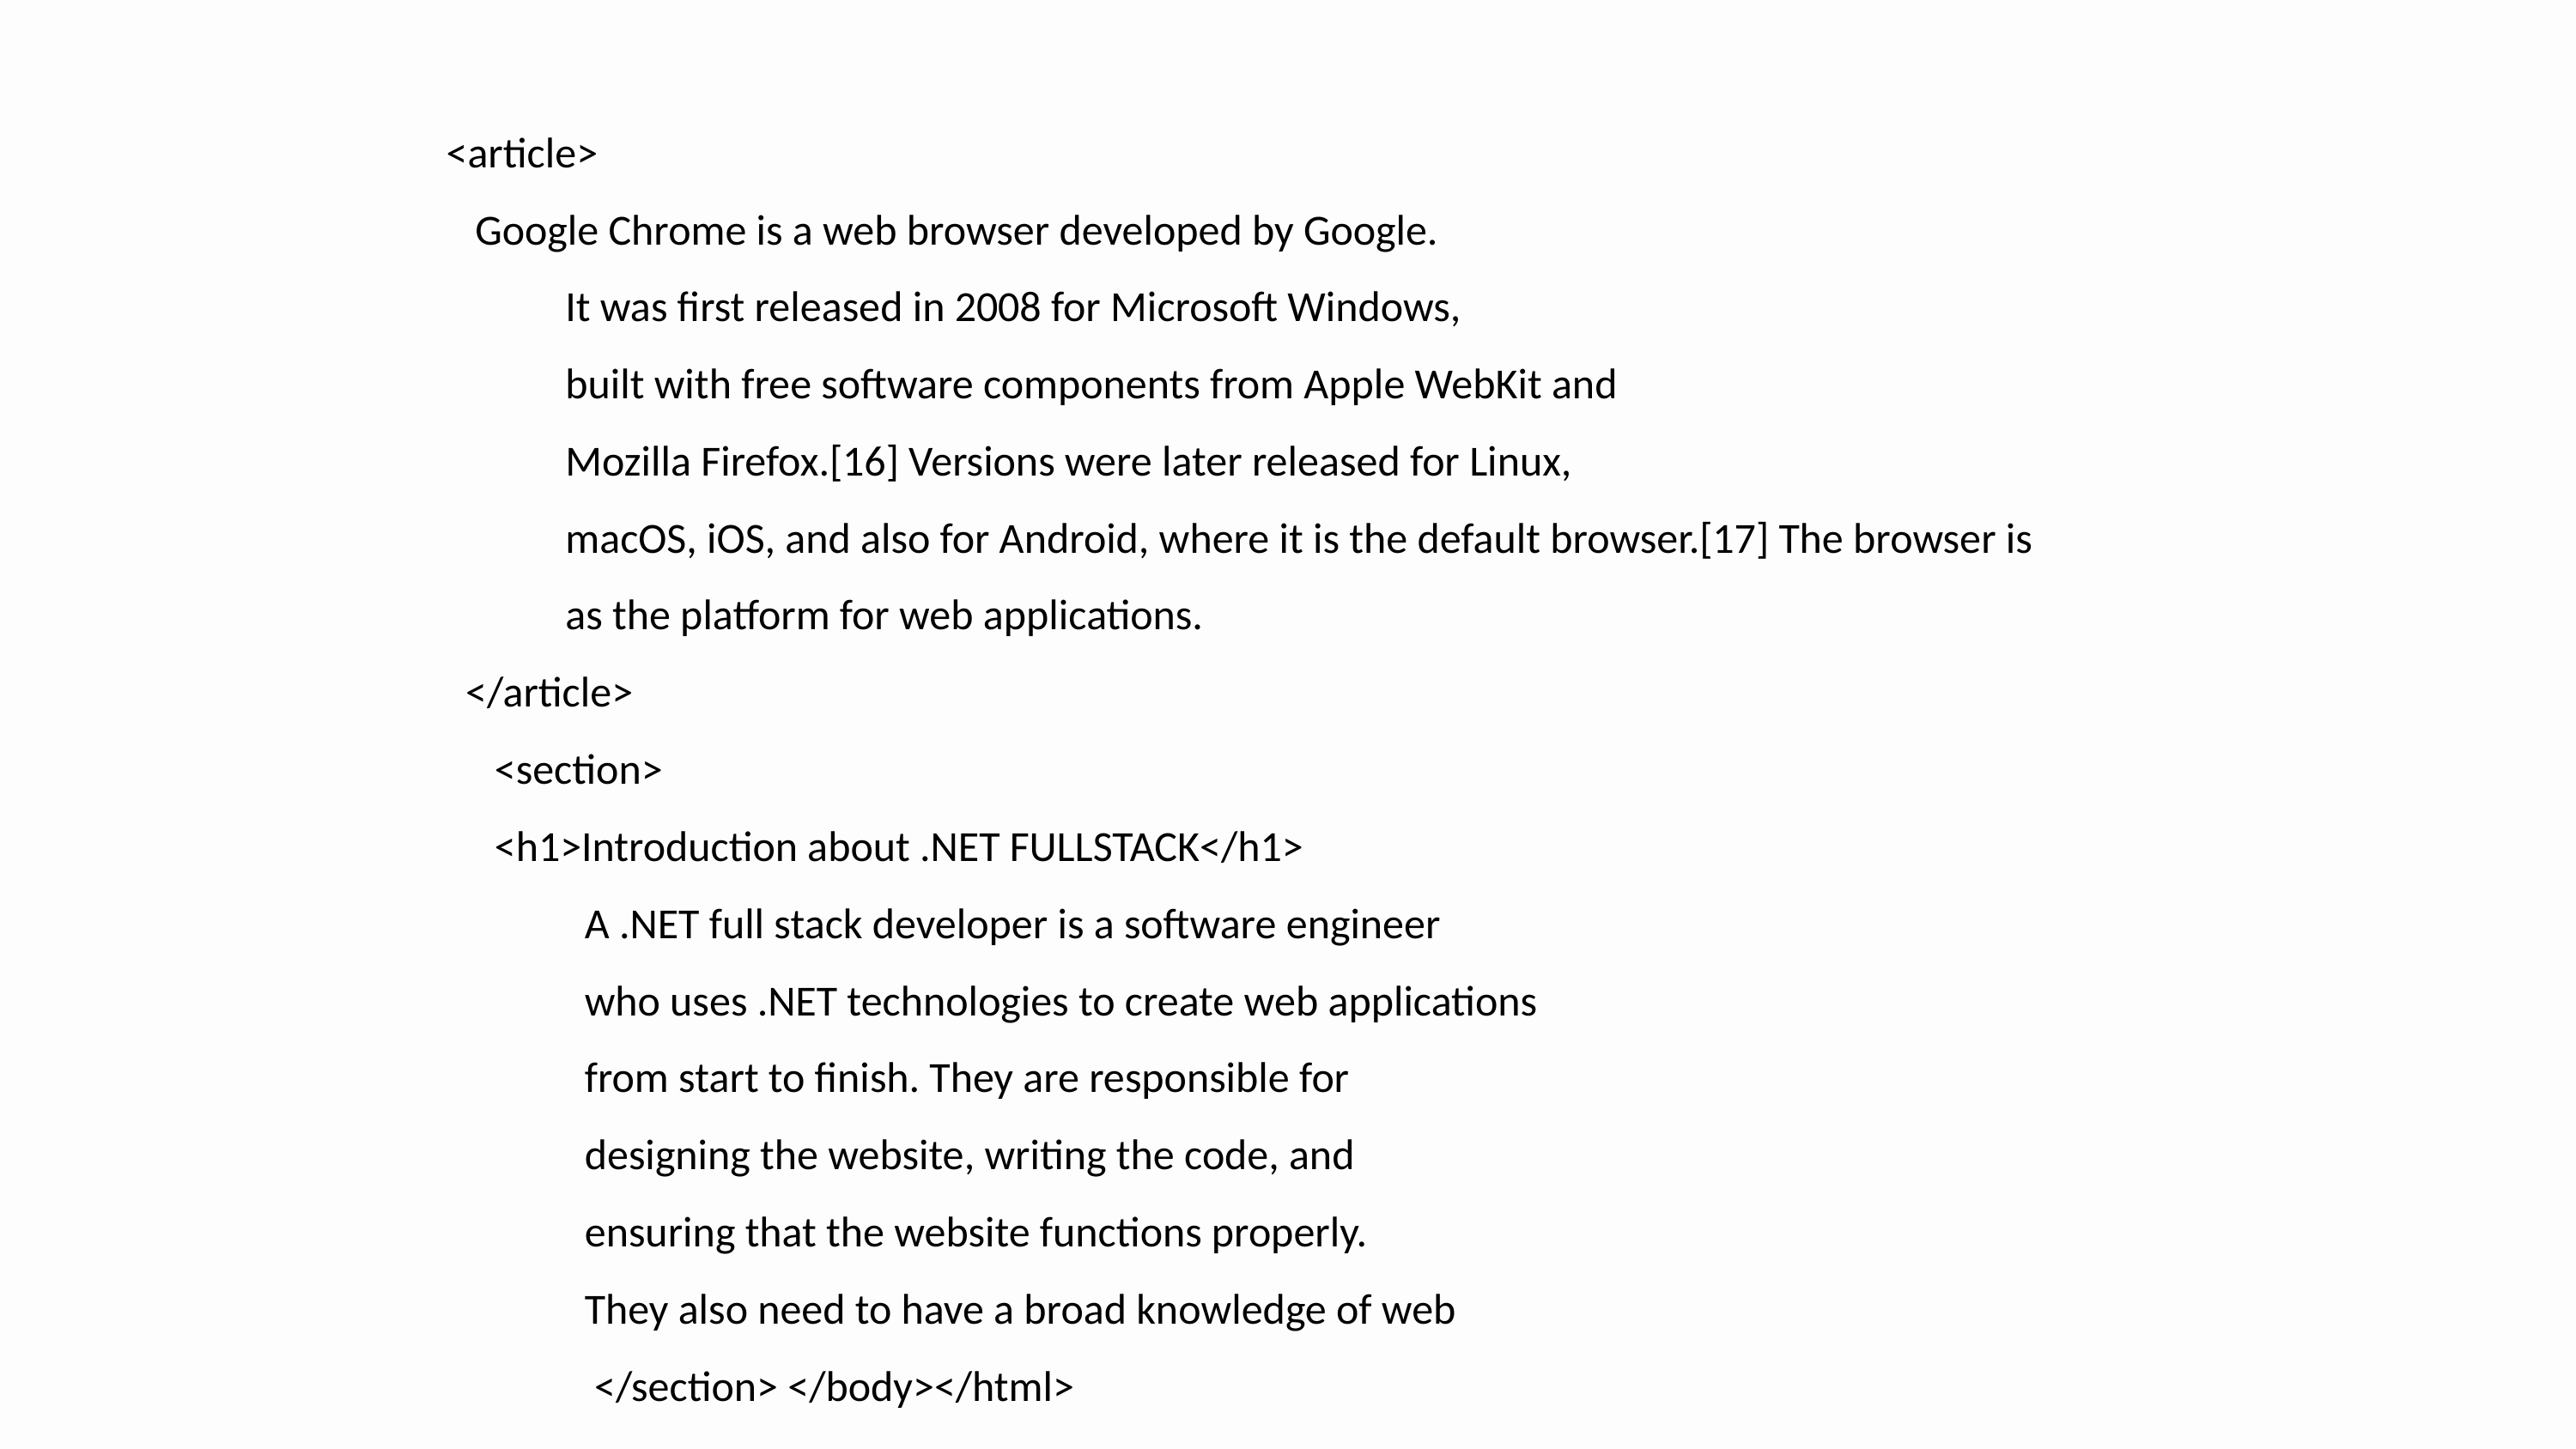

<article>
    Google Chrome is a web browser developed by Google.
	It was first released in 2008 for Microsoft Windows,
	built with free software components from Apple WebKit and
	Mozilla Firefox.[16] Versions were later released for Linux,
	macOS, iOS, and also for Android, where it is the default browser.[17] The browser is
	as the platform for web applications.
   </article>
      <section>
      <h1>Introduction about .NET FULLSTACK</h1>
	  A .NET full stack developer is a software engineer
	  who uses .NET technologies to create web applications
	  from start to finish. They are responsible for
	  designing the website, writing the code, and
	  ensuring that the website functions properly.
	  They also need to have a broad knowledge of web
	   </section> </body></html>